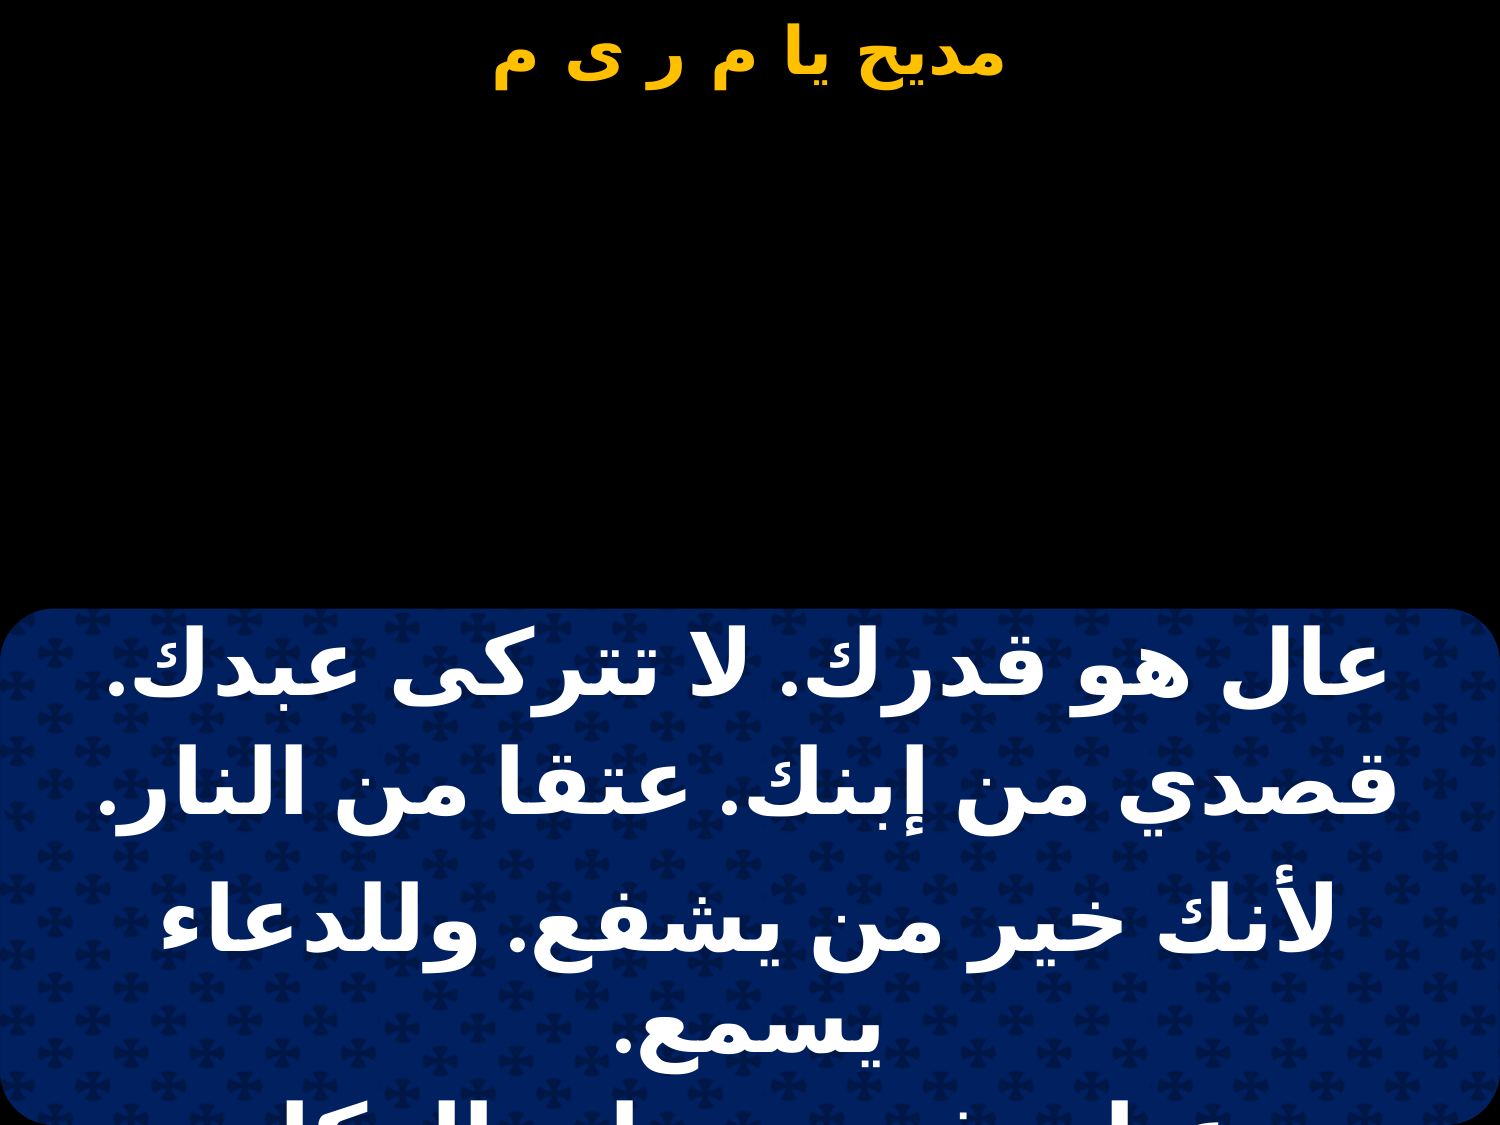

#
| عال هو قدرك. لا تتركى عبدك. |
| --- |
| قصدي من إبنك. عتقا من النار. |
|  |
| لأنك خير من يشفع. وللدعاء يسمع. |
| وعنا يدفع. ضربات المكار. |